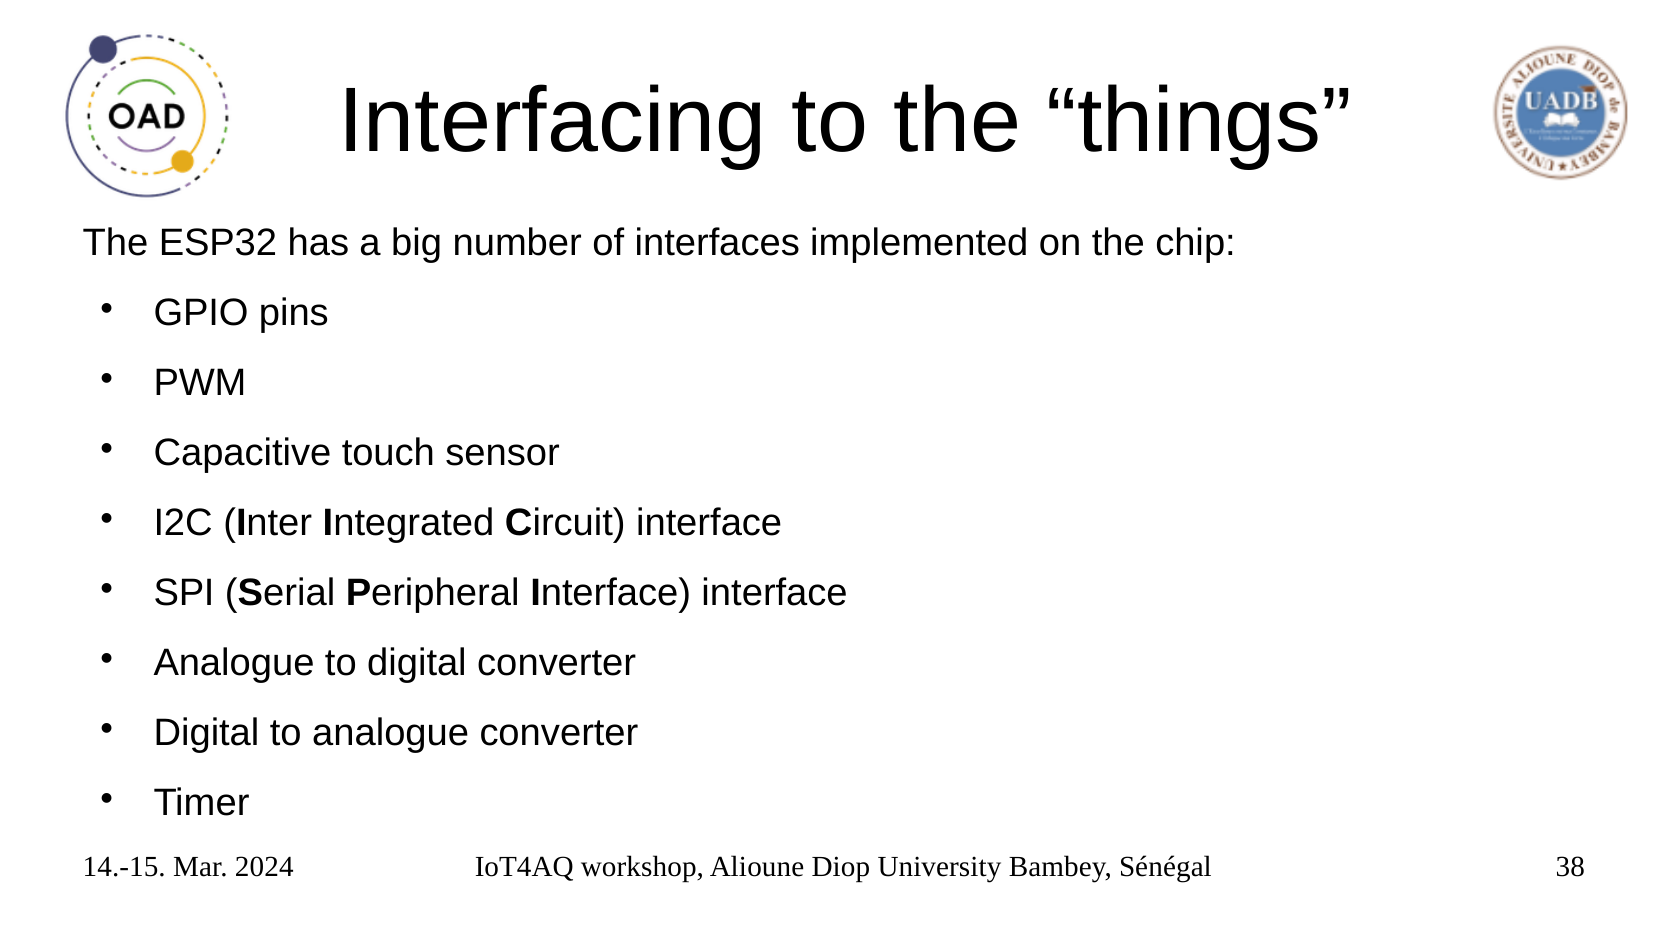

# Interfacing to the “things”
The ESP32 has a big number of interfaces implemented on the chip:
GPIO pins
PWM
Capacitive touch sensor
I2C (Inter Integrated Circuit) interface
SPI (Serial Peripheral Interface) interface
Analogue to digital converter
Digital to analogue converter
Timer

14.-15. Mar. 2024
IoT4AQ workshop, Alioune Diop University Bambey, Sénégal
38